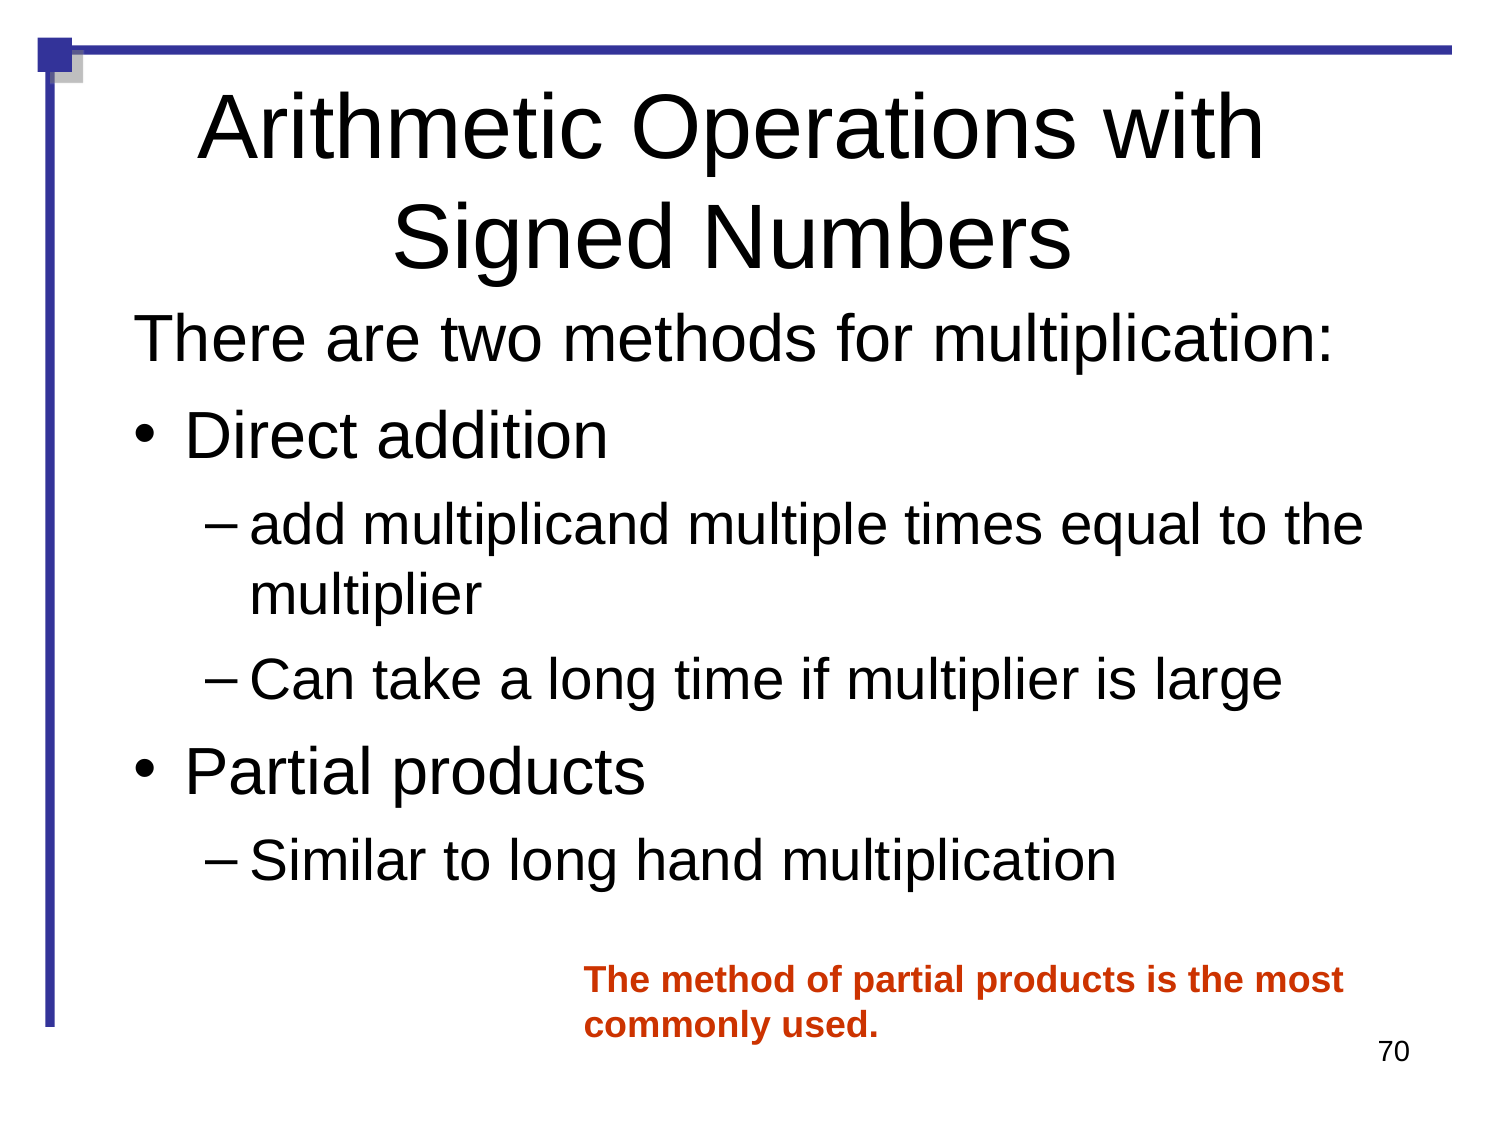

Arithmetic Operations with Signed Numbers
There are two methods for multiplication:
Direct addition
add multiplicand multiple times equal to the multiplier
Can take a long time if multiplier is large
Partial products
Similar to long hand multiplication

The method of partial products is the most commonly used.
70